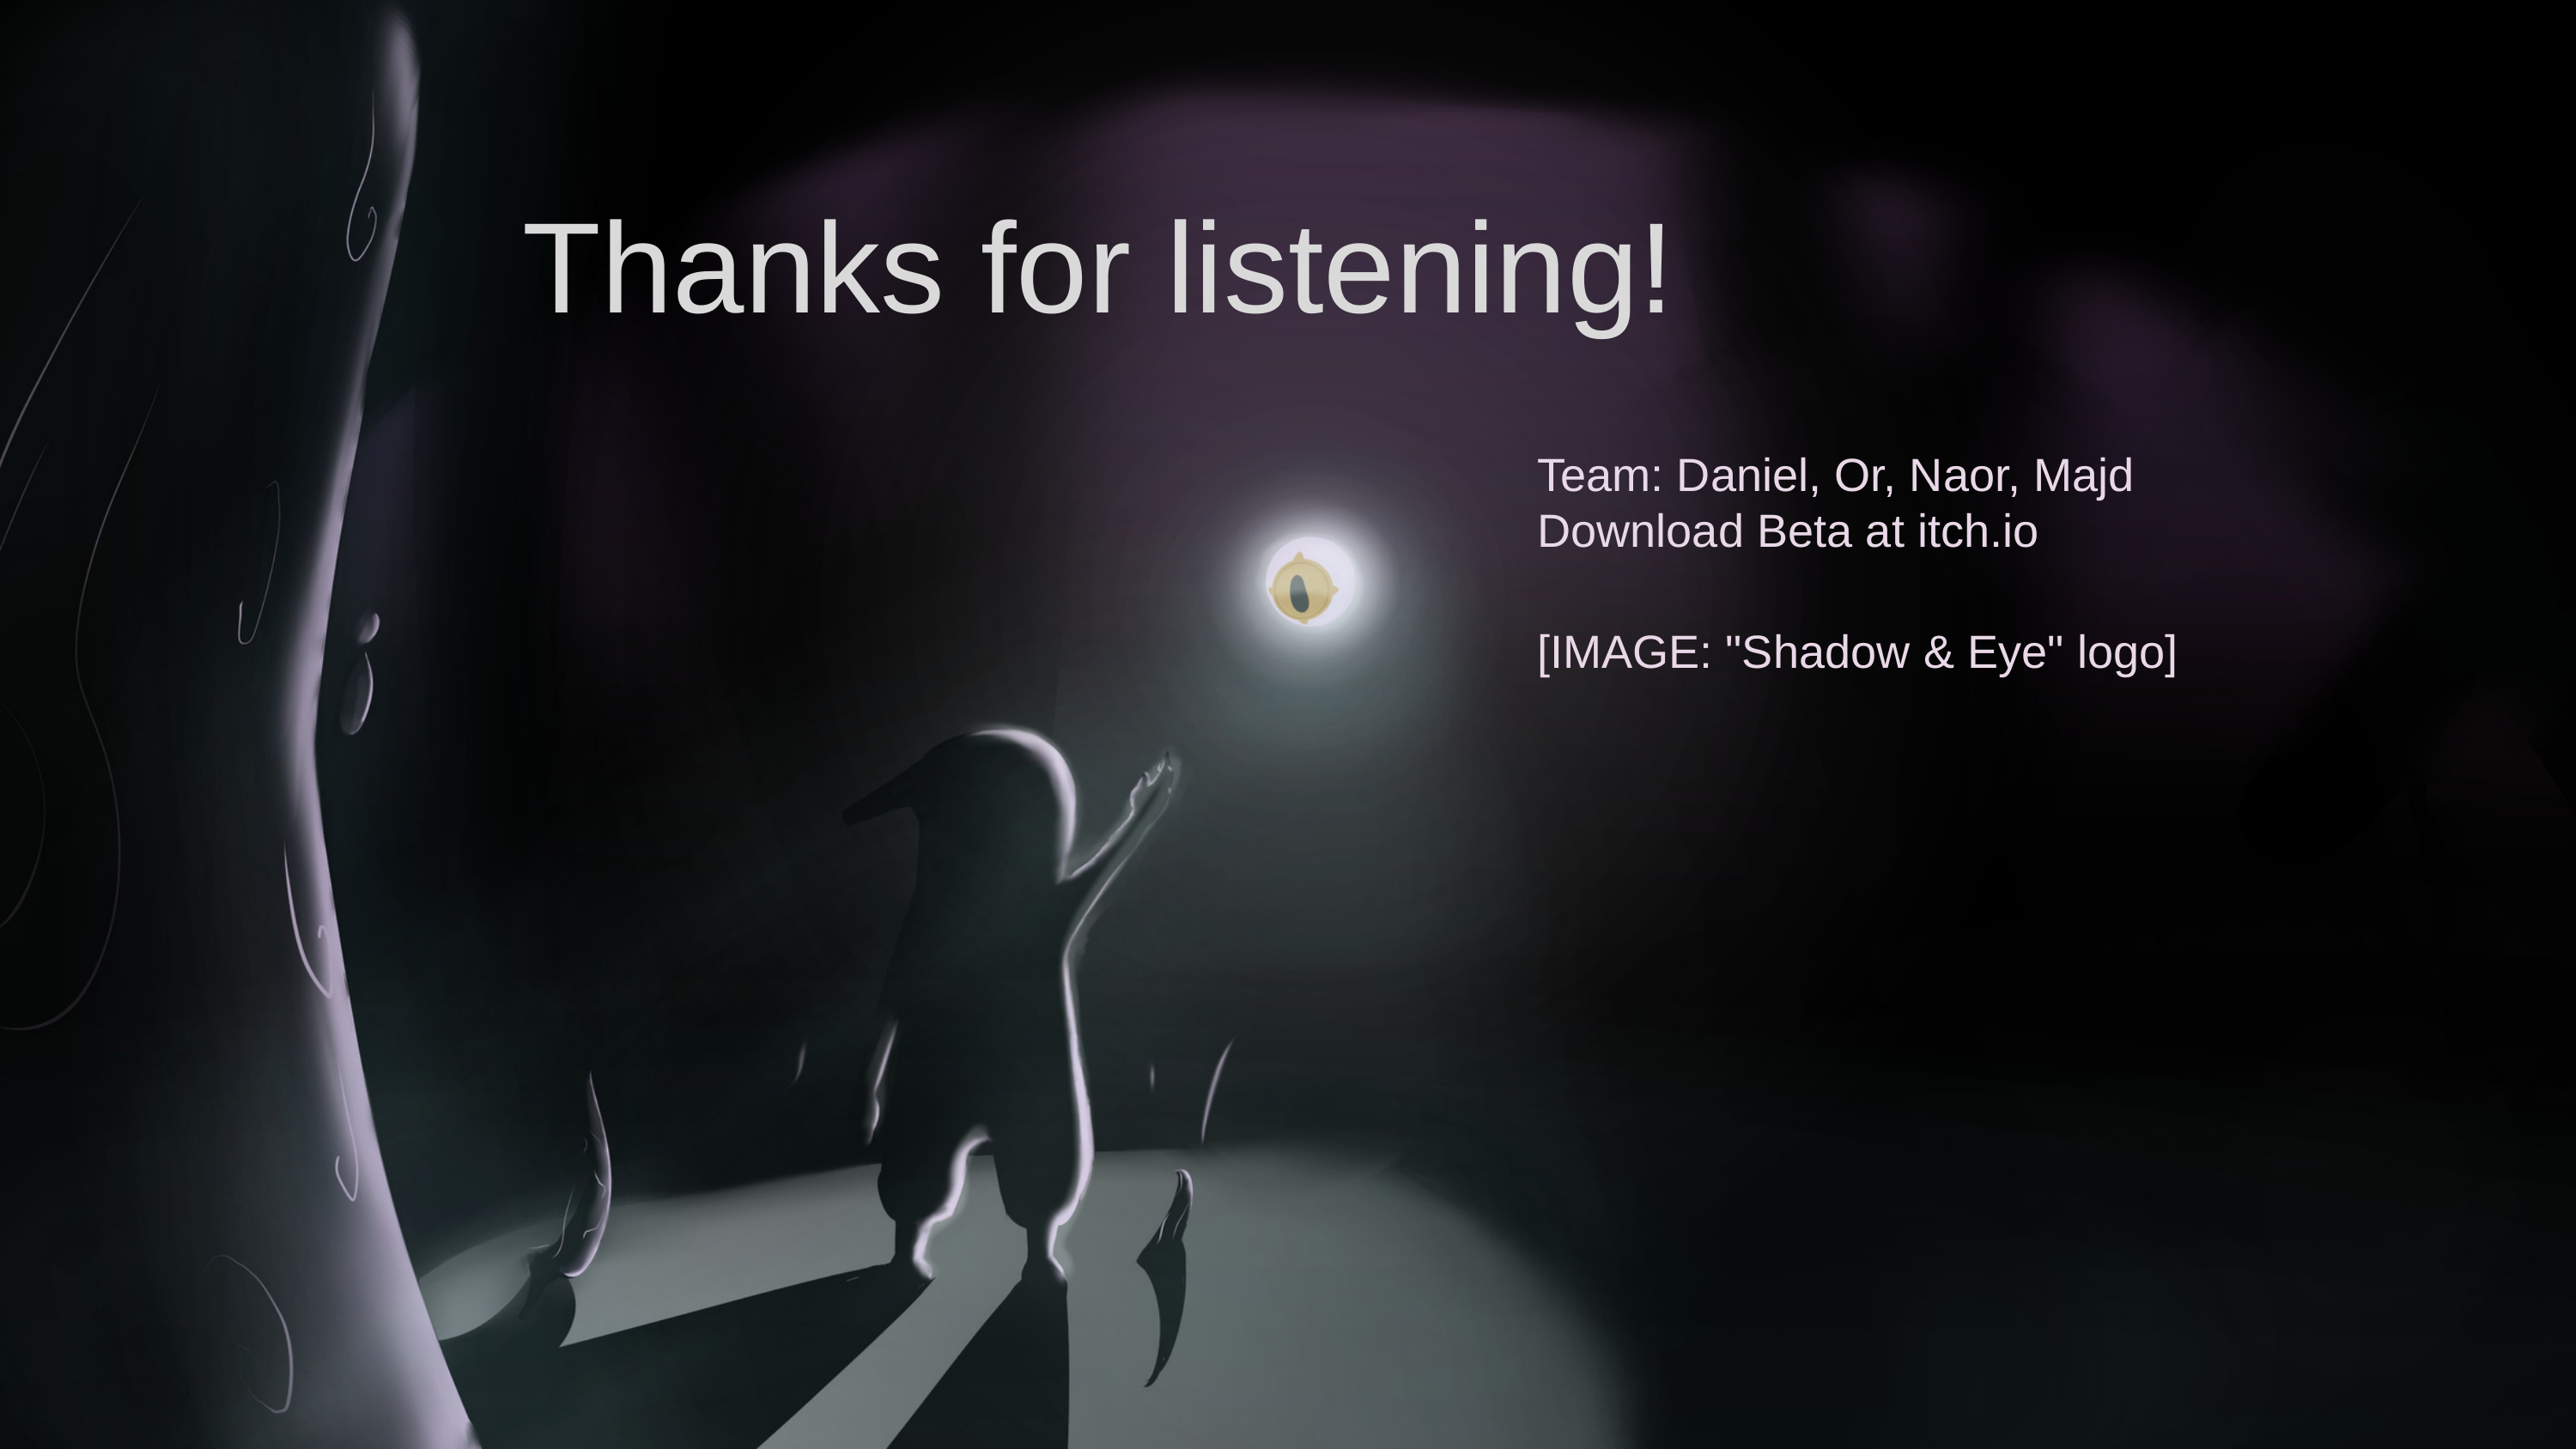

# Thanks for listening!
Team: Daniel, Or, Naor, Majd
Download Beta at itch.io
[IMAGE: "Shadow & Eye" logo]